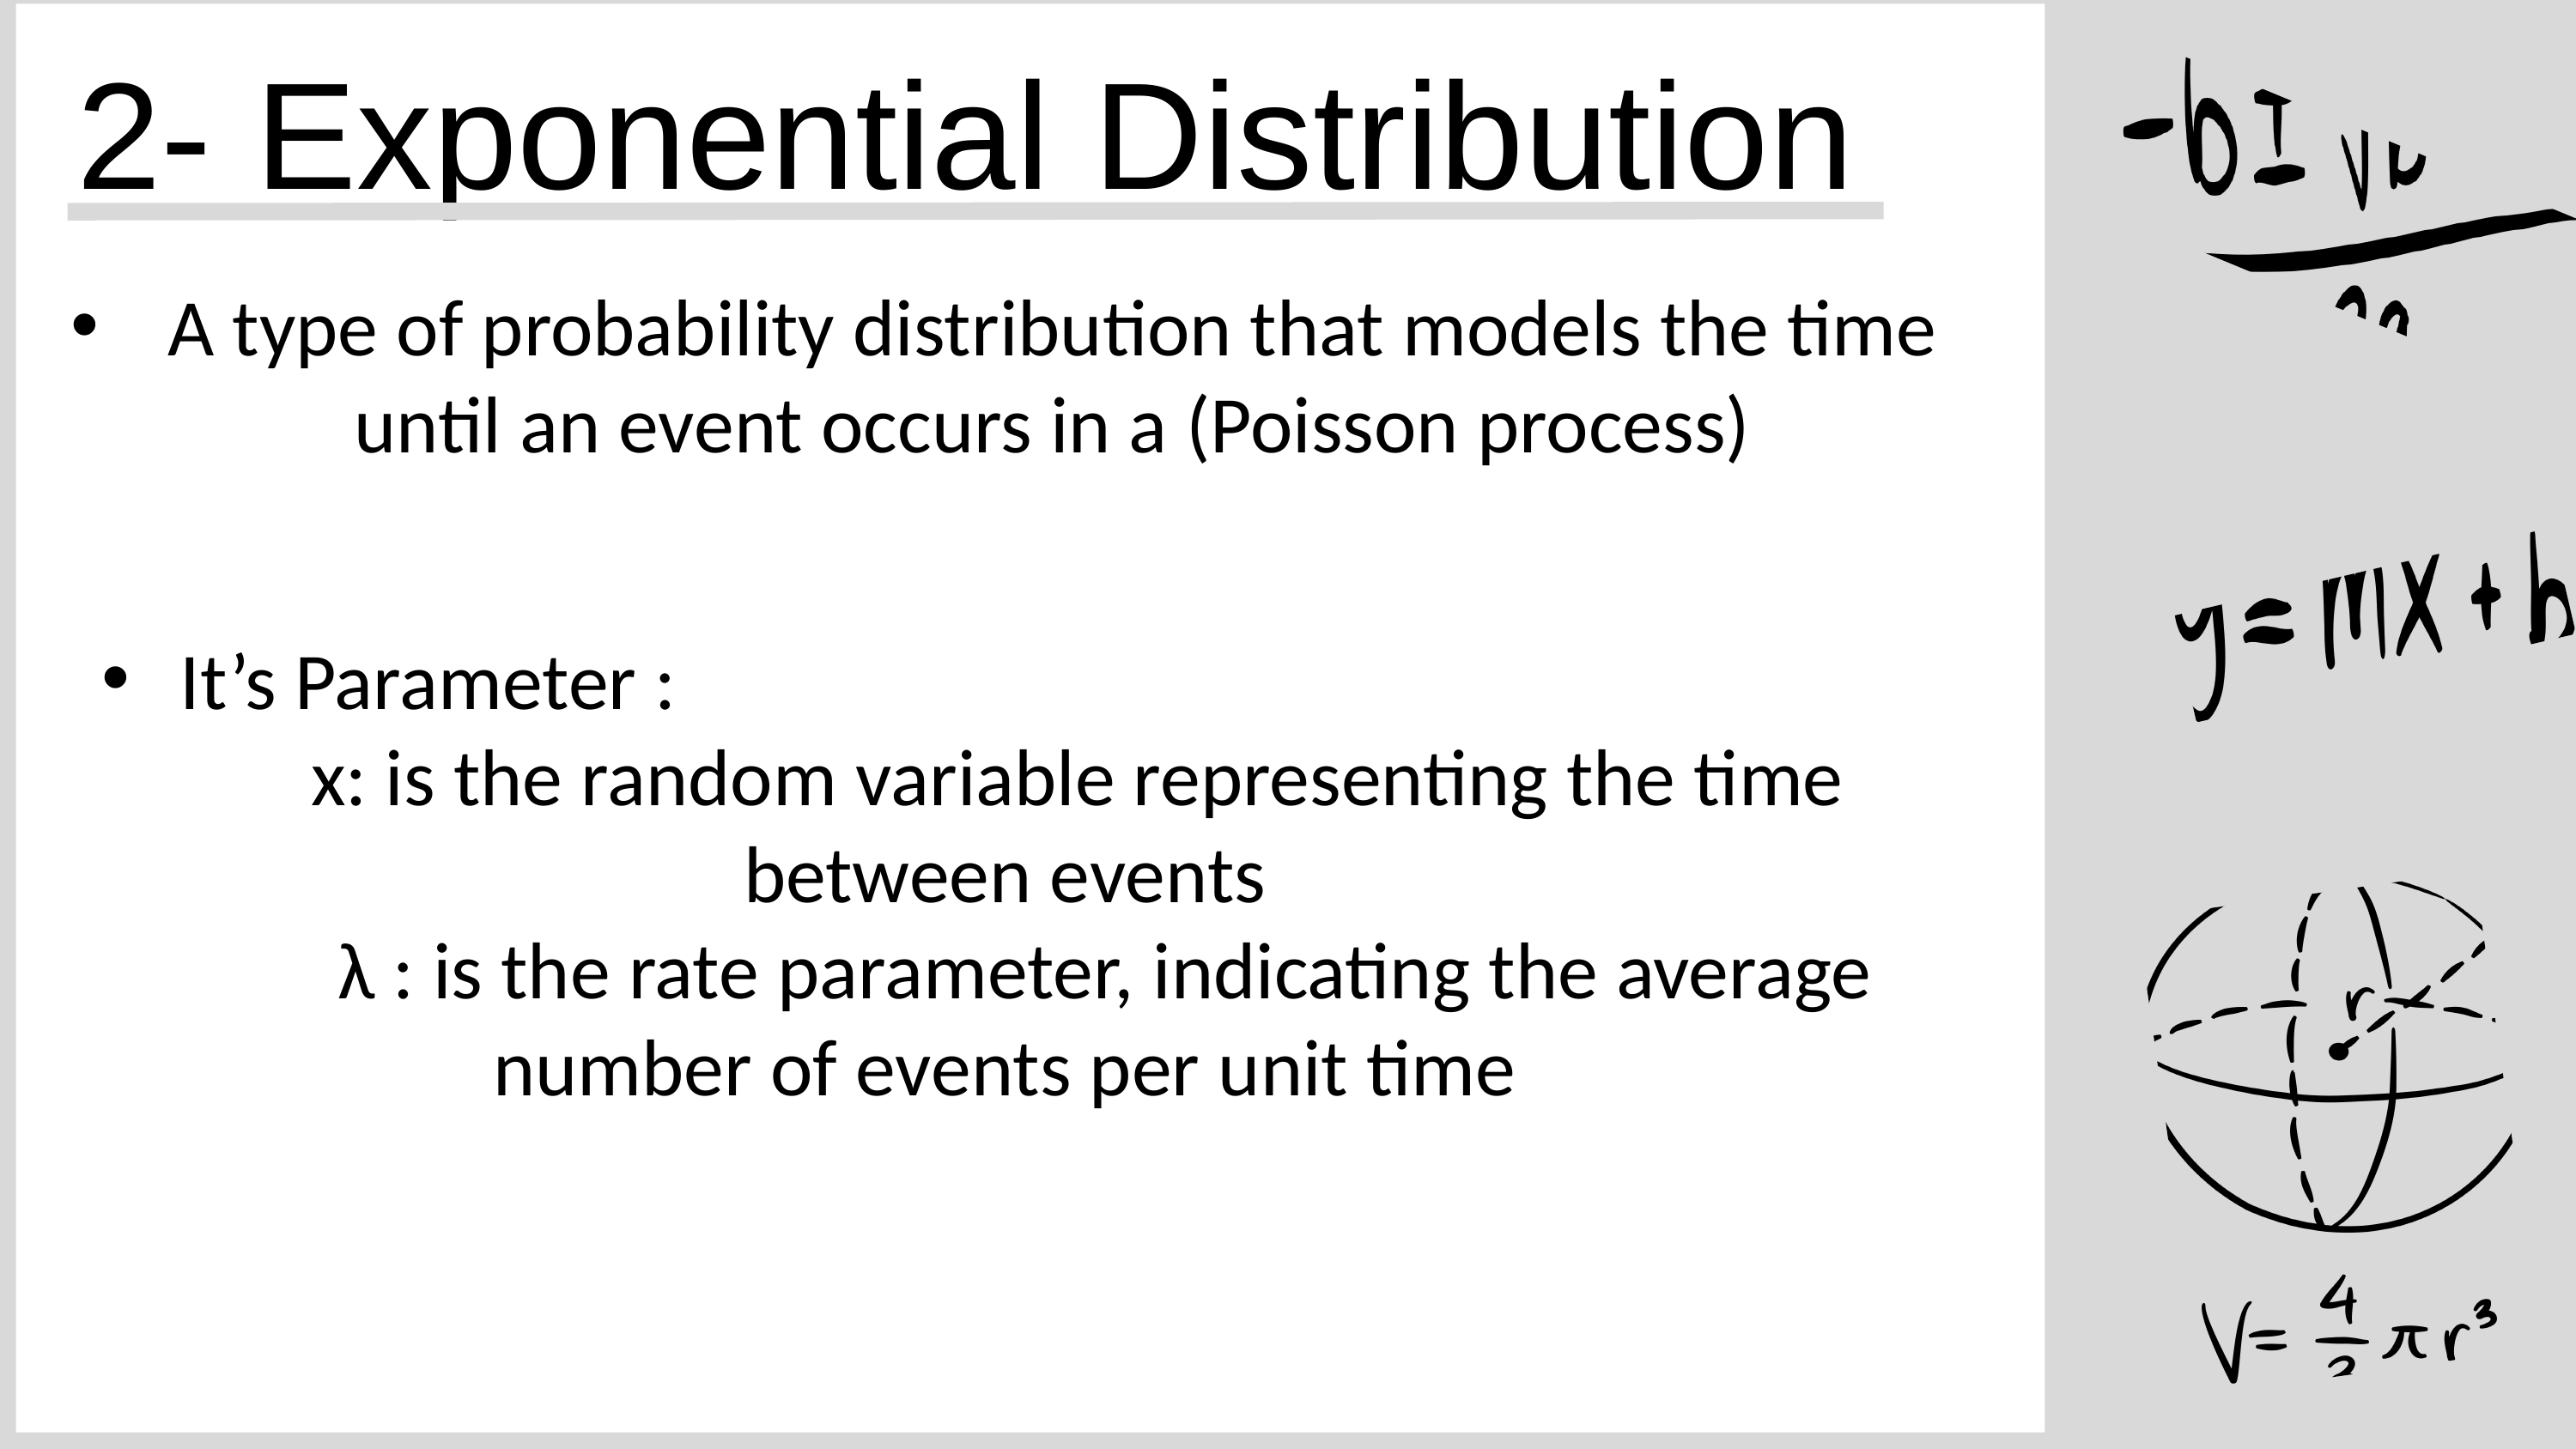

2- Exponential Distribution

A type of probability distribution that models the time until an event occurs in a (Poisson process)

It’s Parameter :
         x: is the random variable representing the time  between events
           λ : is the rate parameter, indicating the average number of events per unit time